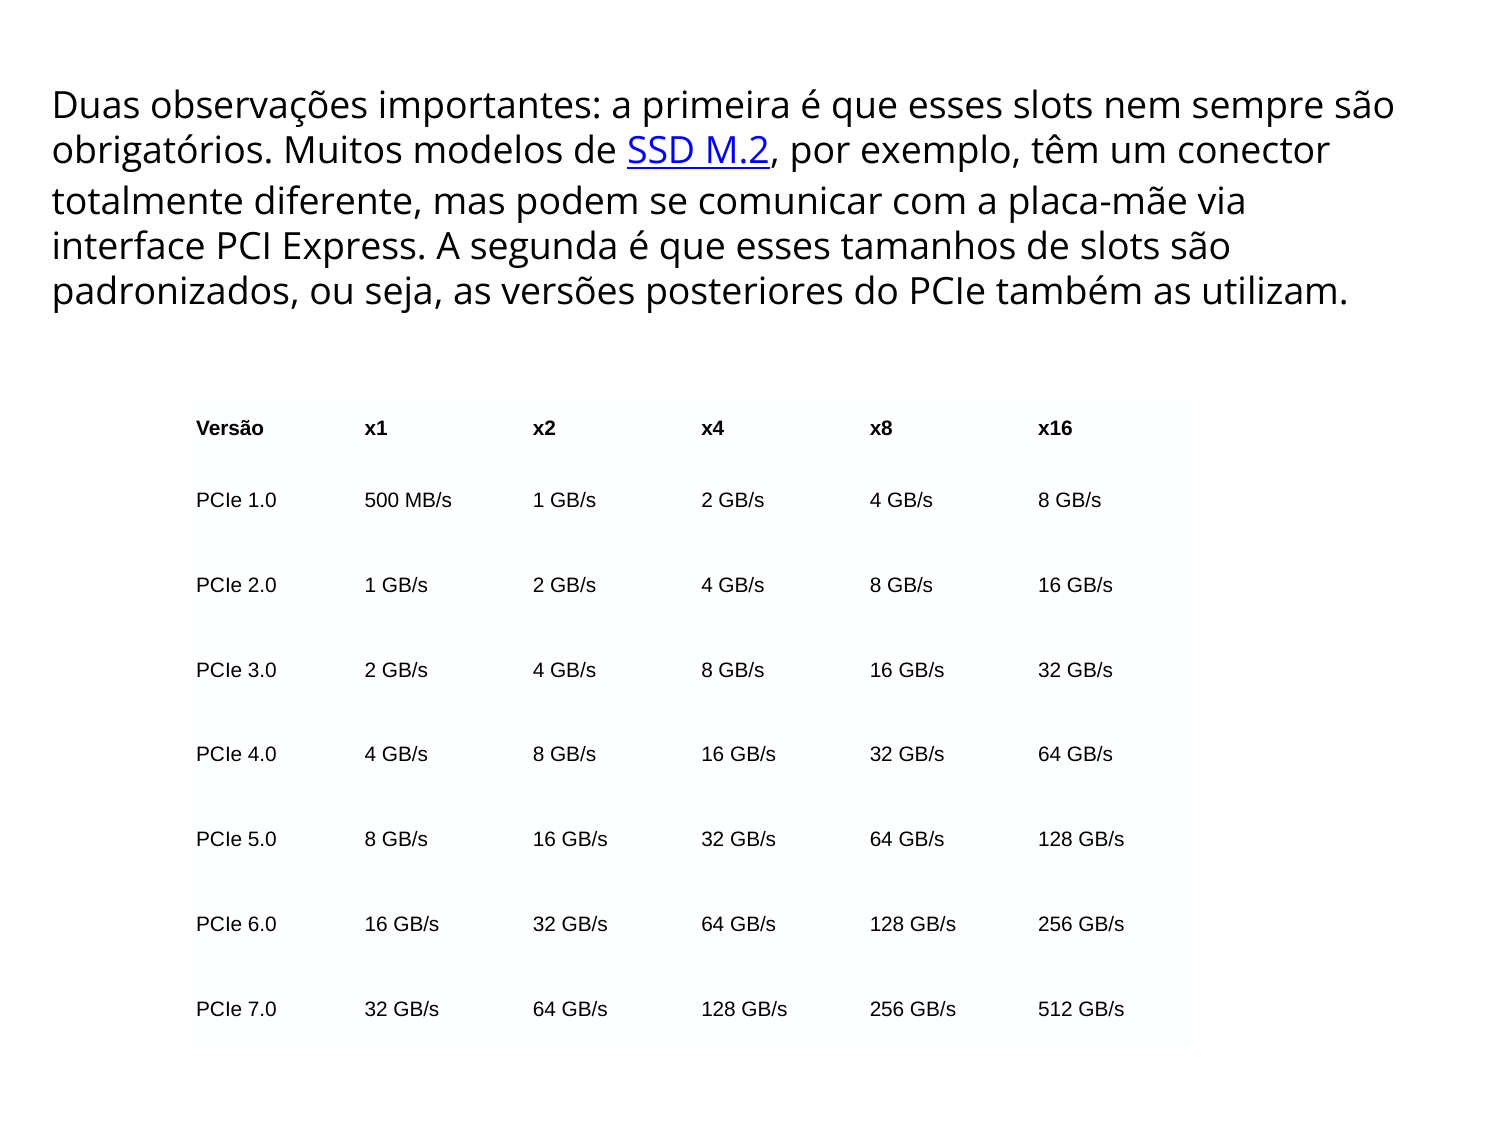

Duas observações importantes: a primeira é que esses slots nem sempre são obrigatórios. Muitos modelos de SSD M.2, por exemplo, têm um conector totalmente diferente, mas podem se comunicar com a placa-mãe via interface PCI Express. A segunda é que esses tamanhos de slots são padronizados, ou seja, as versões posteriores do PCIe também as utilizam.
| Versão | x1 | x2 | x4 | x8 | x16 |
| --- | --- | --- | --- | --- | --- |
| PCIe 1.0 | 500 MB/s | 1 GB/s | 2 GB/s | 4 GB/s | 8 GB/s |
| PCIe 2.0 | 1 GB/s | 2 GB/s | 4 GB/s | 8 GB/s | 16 GB/s |
| PCIe 3.0 | 2 GB/s | 4 GB/s | 8 GB/s | 16 GB/s | 32 GB/s |
| PCIe 4.0 | 4 GB/s | 8 GB/s | 16 GB/s | 32 GB/s | 64 GB/s |
| PCIe 5.0 | 8 GB/s | 16 GB/s | 32 GB/s | 64 GB/s | 128 GB/s |
| PCIe 6.0 | 16 GB/s | 32 GB/s | 64 GB/s | 128 GB/s | 256 GB/s |
| PCIe 7.0 | 32 GB/s | 64 GB/s | 128 GB/s | 256 GB/s | 512 GB/s |